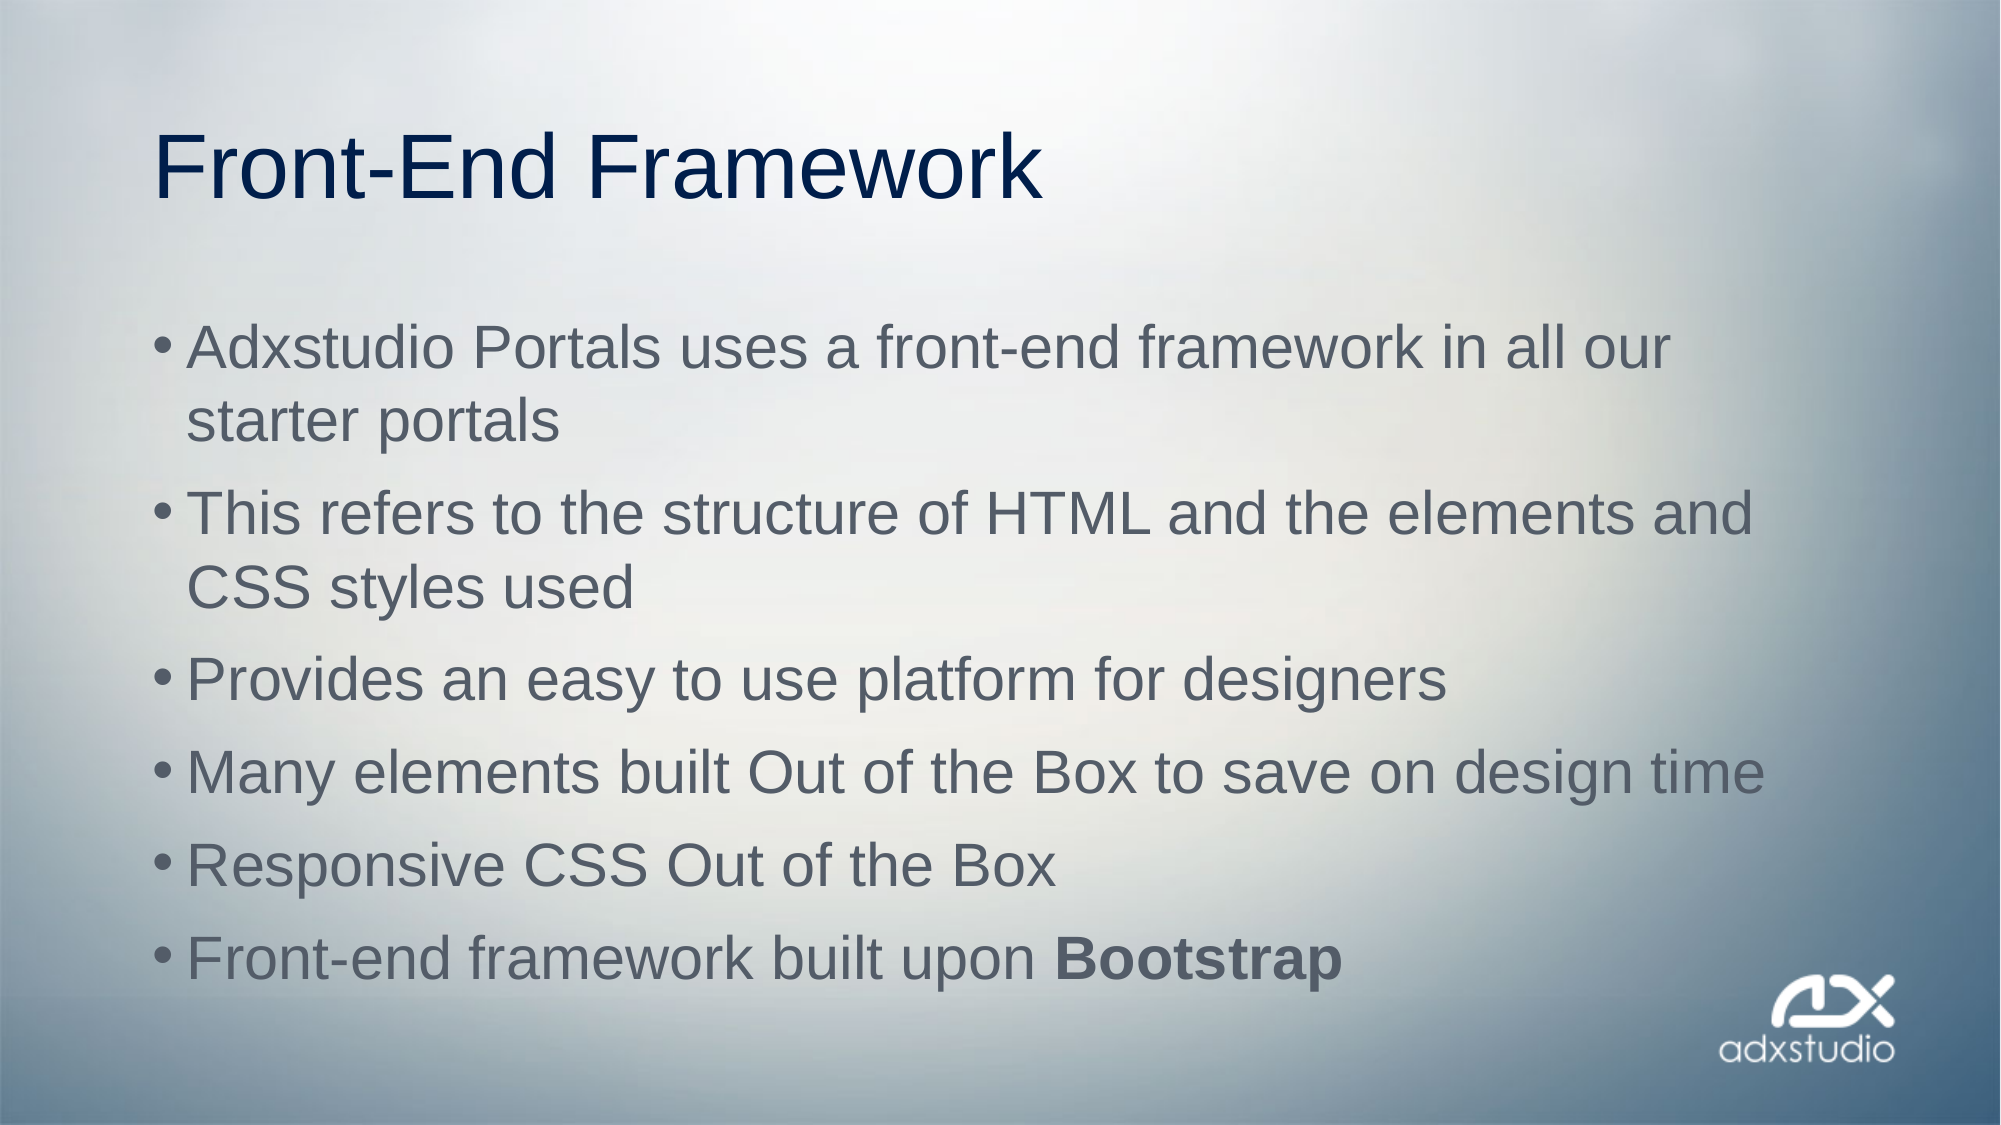

# Front-End Framework
Adxstudio Portals uses a front-end framework in all our starter portals
This refers to the structure of HTML and the elements and CSS styles used
Provides an easy to use platform for designers
Many elements built Out of the Box to save on design time
Responsive CSS Out of the Box
Front-end framework built upon Bootstrap